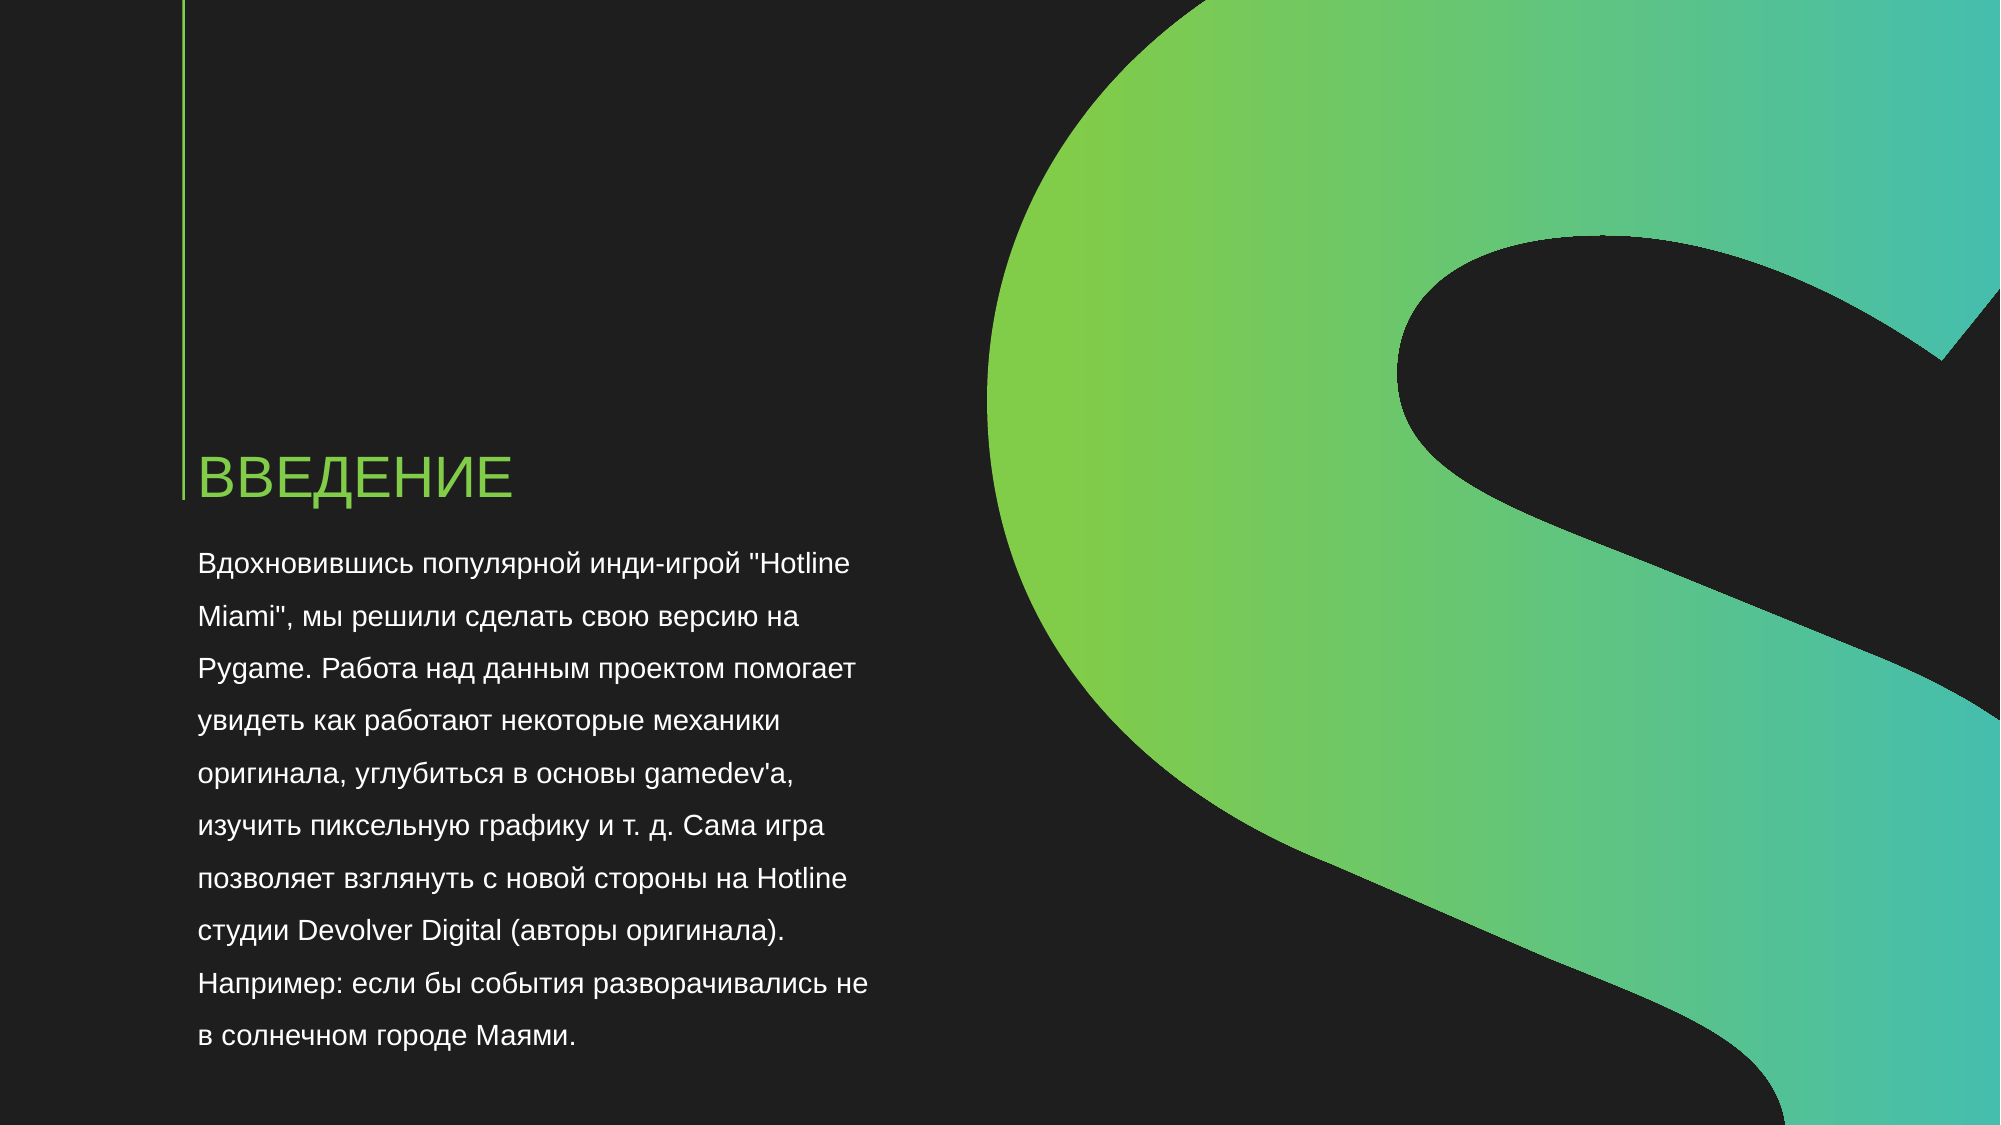

# Введение
Вдохновившись популярной инди-игрой "Hotline Miami", мы решили сделать свою версию на Pygame. Работа над данным проектом помогает увидеть как работают некоторые механики оригинала, углубиться в основы gamedev'а, изучить пиксельную графику и т. д. Сама игра позволяет взглянуть с новой стороны на Hotline студии Devolver Digital (авторы оригинала). Например: если бы события разворачивались не в солнечном городе Маями.